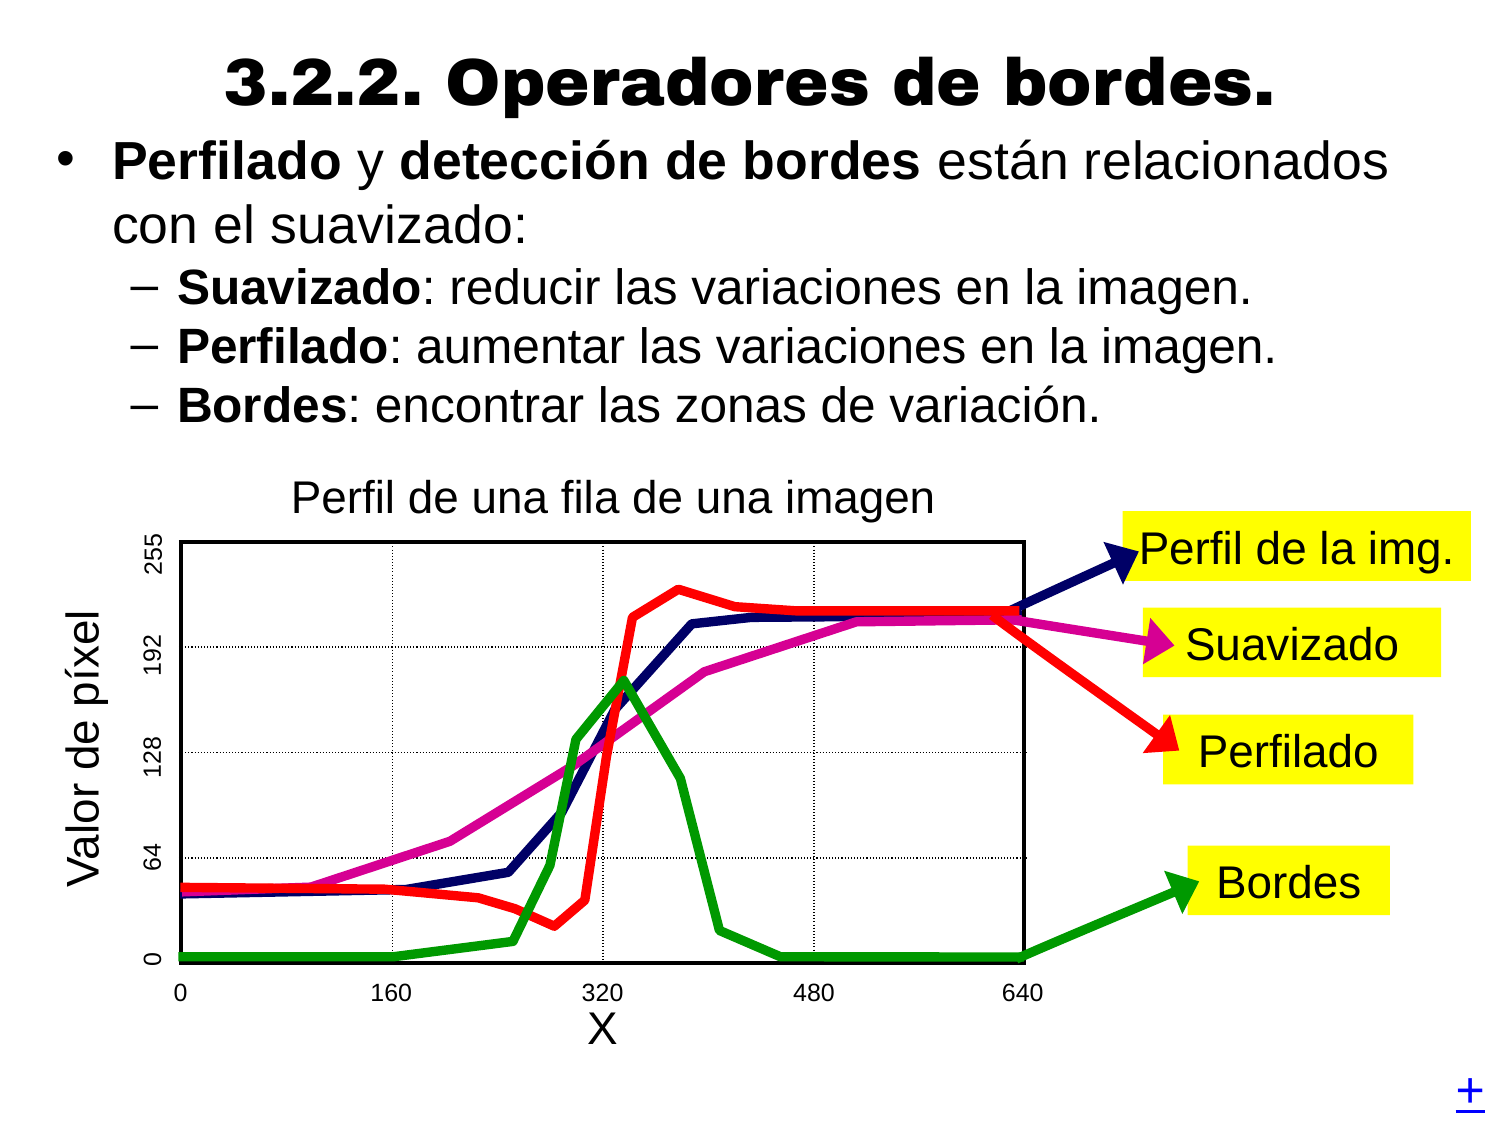

# 3.2.2. Operadores de bordes.
Perfilado y detección de bordes están relacionados con el suavizado:
Suavizado: reducir las variaciones en la imagen.
Perfilado: aumentar las variaciones en la imagen.
Bordes: encontrar las zonas de variación.
Perfil de una fila de una imagen
Perfil de la img.
|  |  |  |  |
| --- | --- | --- | --- |
|  |  |  |  |
|  |  |  |  |
|  |  |  |  |

Suavizado

Valor de píxel
Perfilado
64
128
192
0
255
Bordes

0
160
320
480
640
X
+